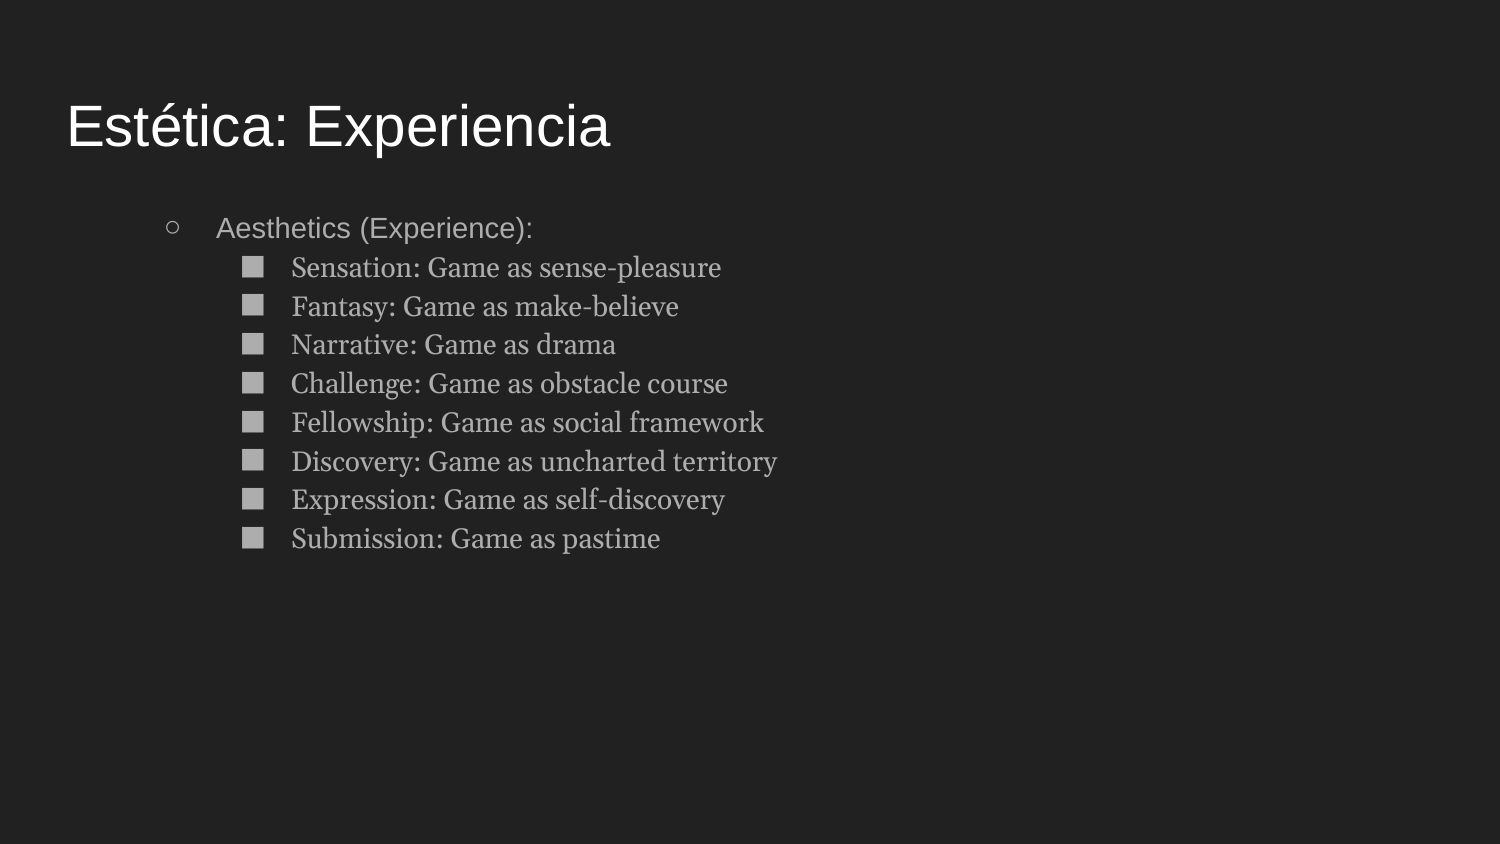

# Estética: Experiencia
Aesthetics (Experience):
Sensation: Game as sense-pleasure
Fantasy: Game as make-believe
Narrative: Game as drama
Challenge: Game as obstacle course
Fellowship: Game as social framework
Discovery: Game as uncharted territory
Expression: Game as self-discovery
Submission: Game as pastime